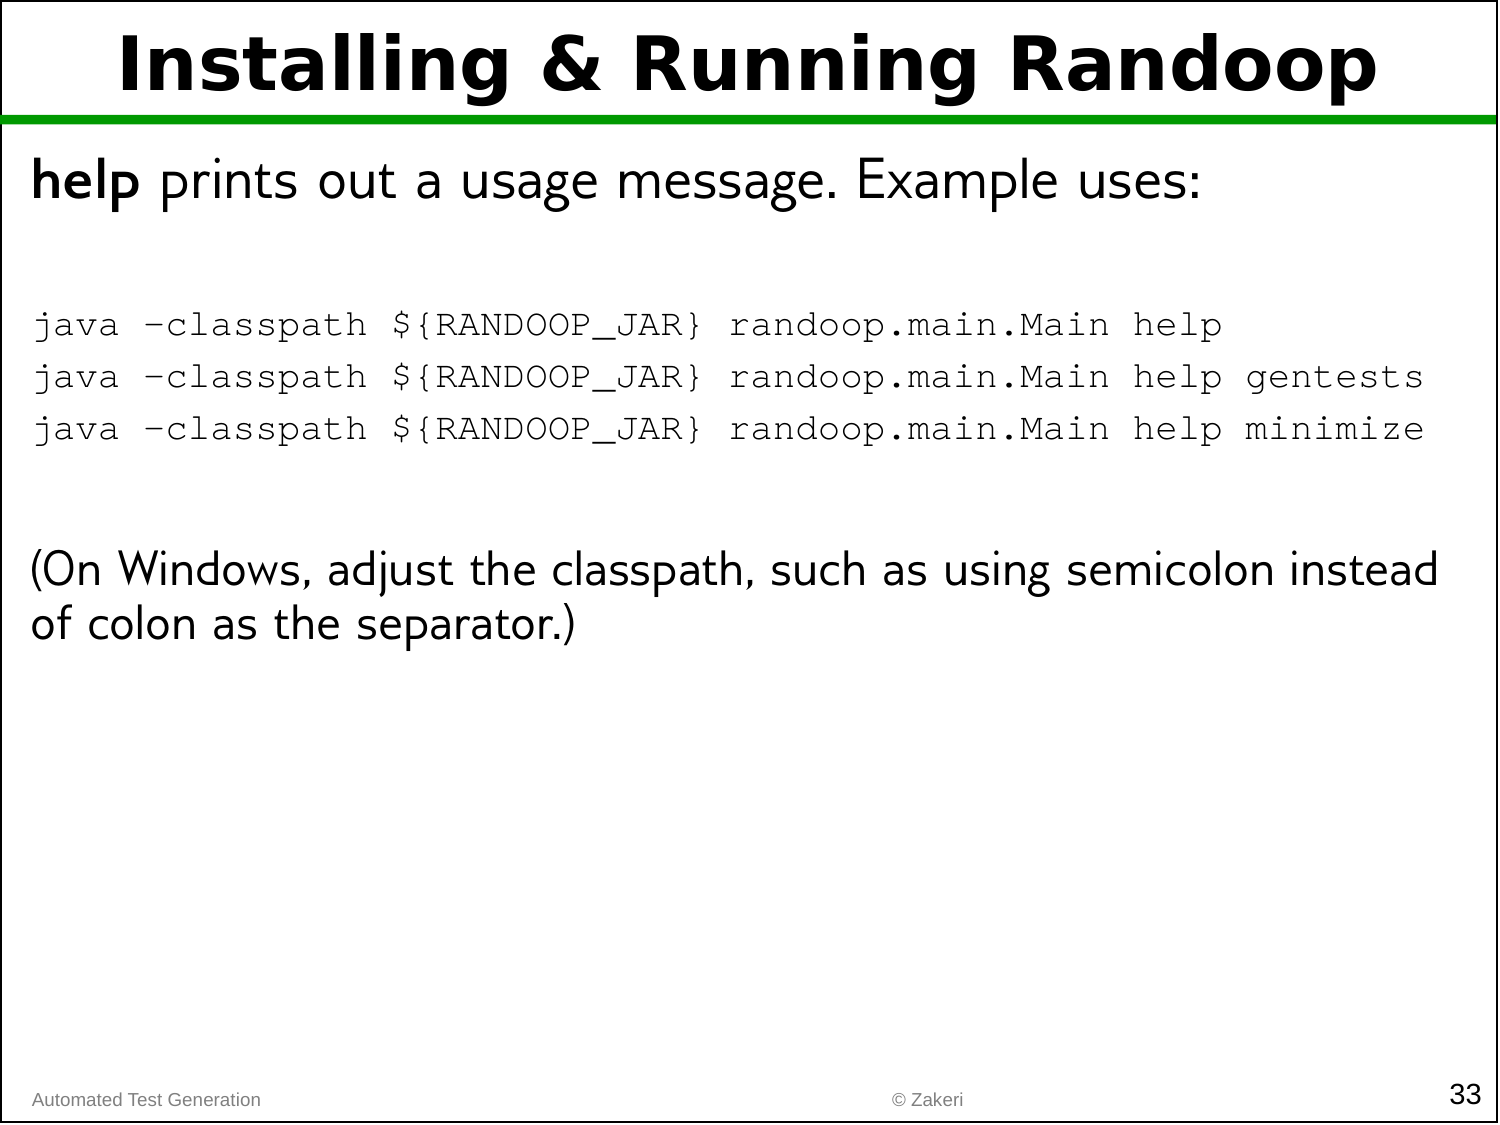

# Installing & Running Randoop
help prints out a usage message. Example uses:

java -classpath ${RANDOOP_JAR} randoop.main.Main help
java -classpath ${RANDOOP_JAR} randoop.main.Main help gentests
java -classpath ${RANDOOP_JAR} randoop.main.Main help minimize

(On Windows, adjust the classpath, such as using semicolon instead of colon as the separator.)

33
© Zakeri
Automated Test Generation